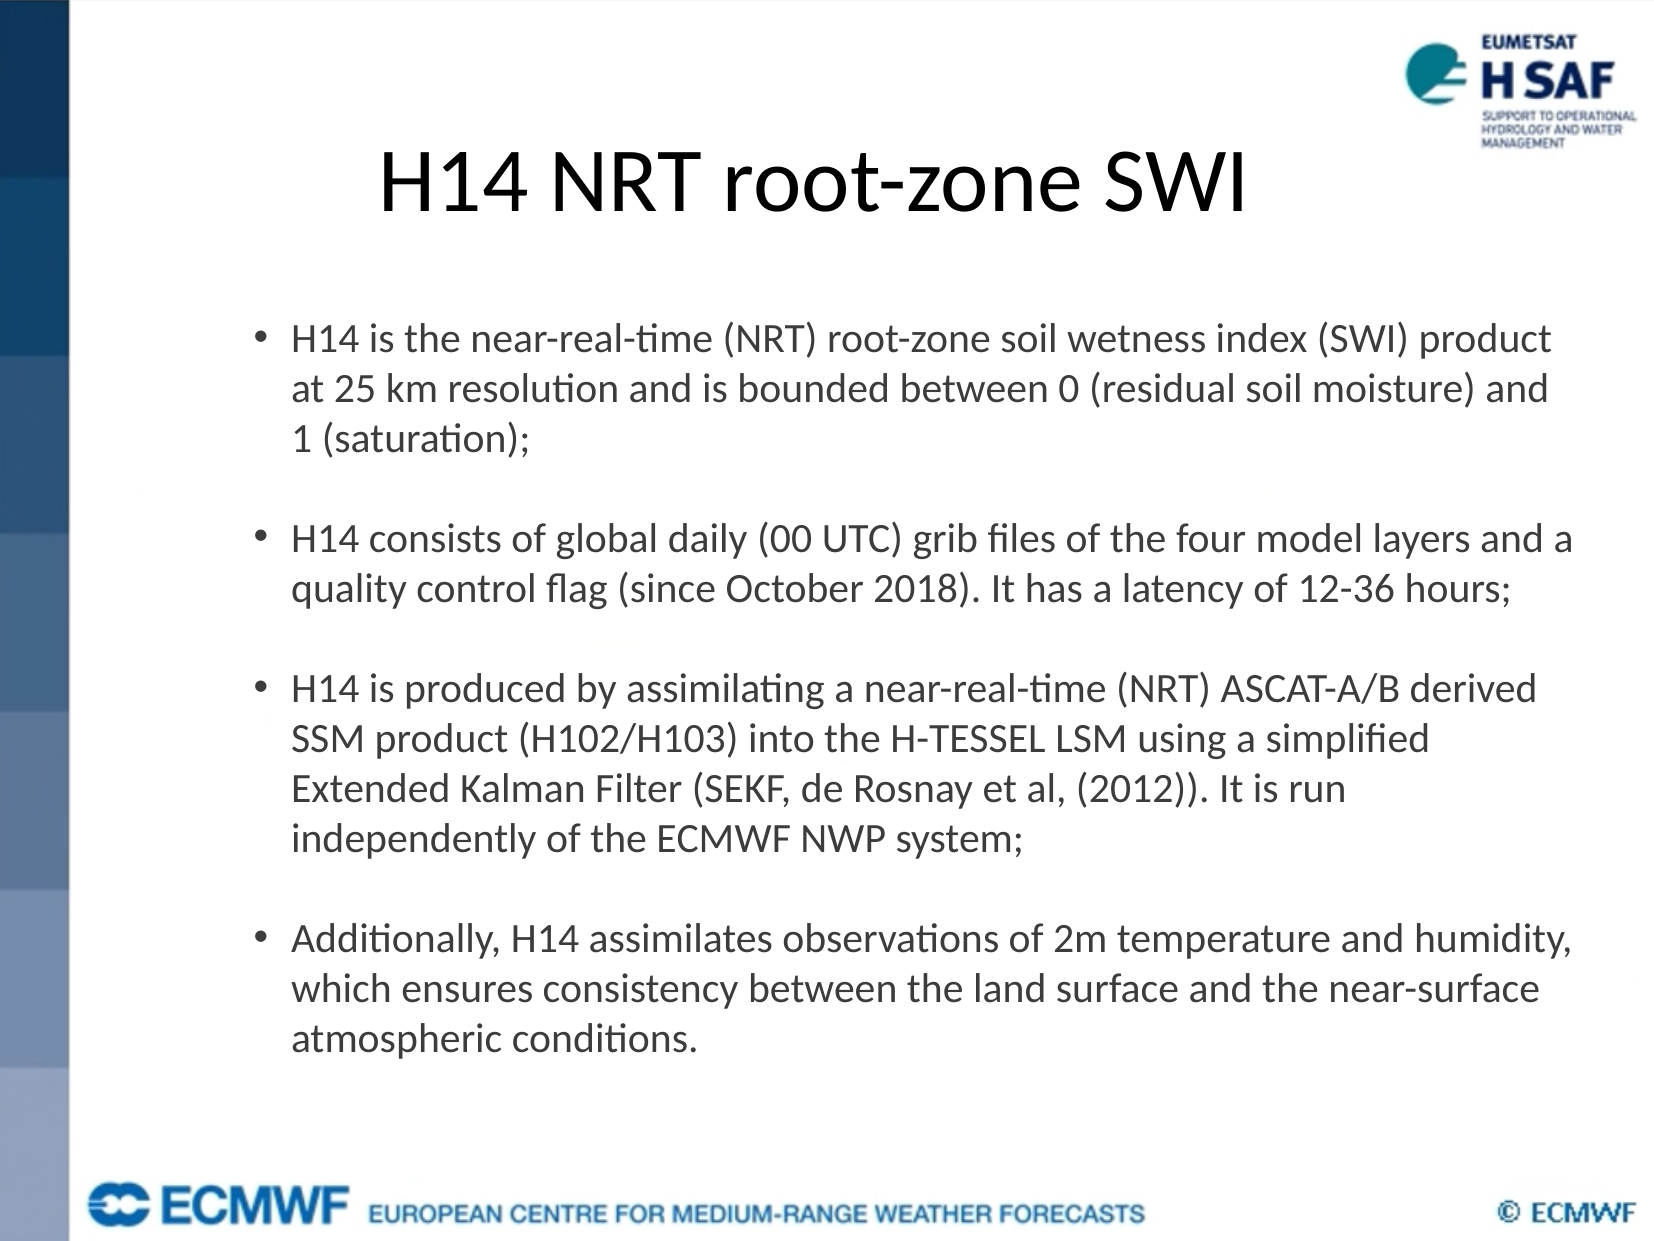

H14 NRT root-zone SWI

H14 is the near-real-time (NRT) root-zone soil wetness index (SWI) product at 25 km resolution and is bounded between 0 (residual soil moisture) and 1 (saturation);

H14 consists of global daily (00 UTC) grib files of the four model layers and a quality control flag (since October 2018). It has a latency of 12-36 hours;

H14 is produced by assimilating a near-real-time (NRT) ASCAT-A/B derived SSM product (H102/H103) into the H-TESSEL LSM using a simplified Extended Kalman Filter (SEKF, de Rosnay et al, (2012)). It is run independently of the ECMWF NWP system;

Additionally, H14 assimilates observations of 2m temperature and humidity, which ensures consistency between the land surface and the near-surface atmospheric conditions.